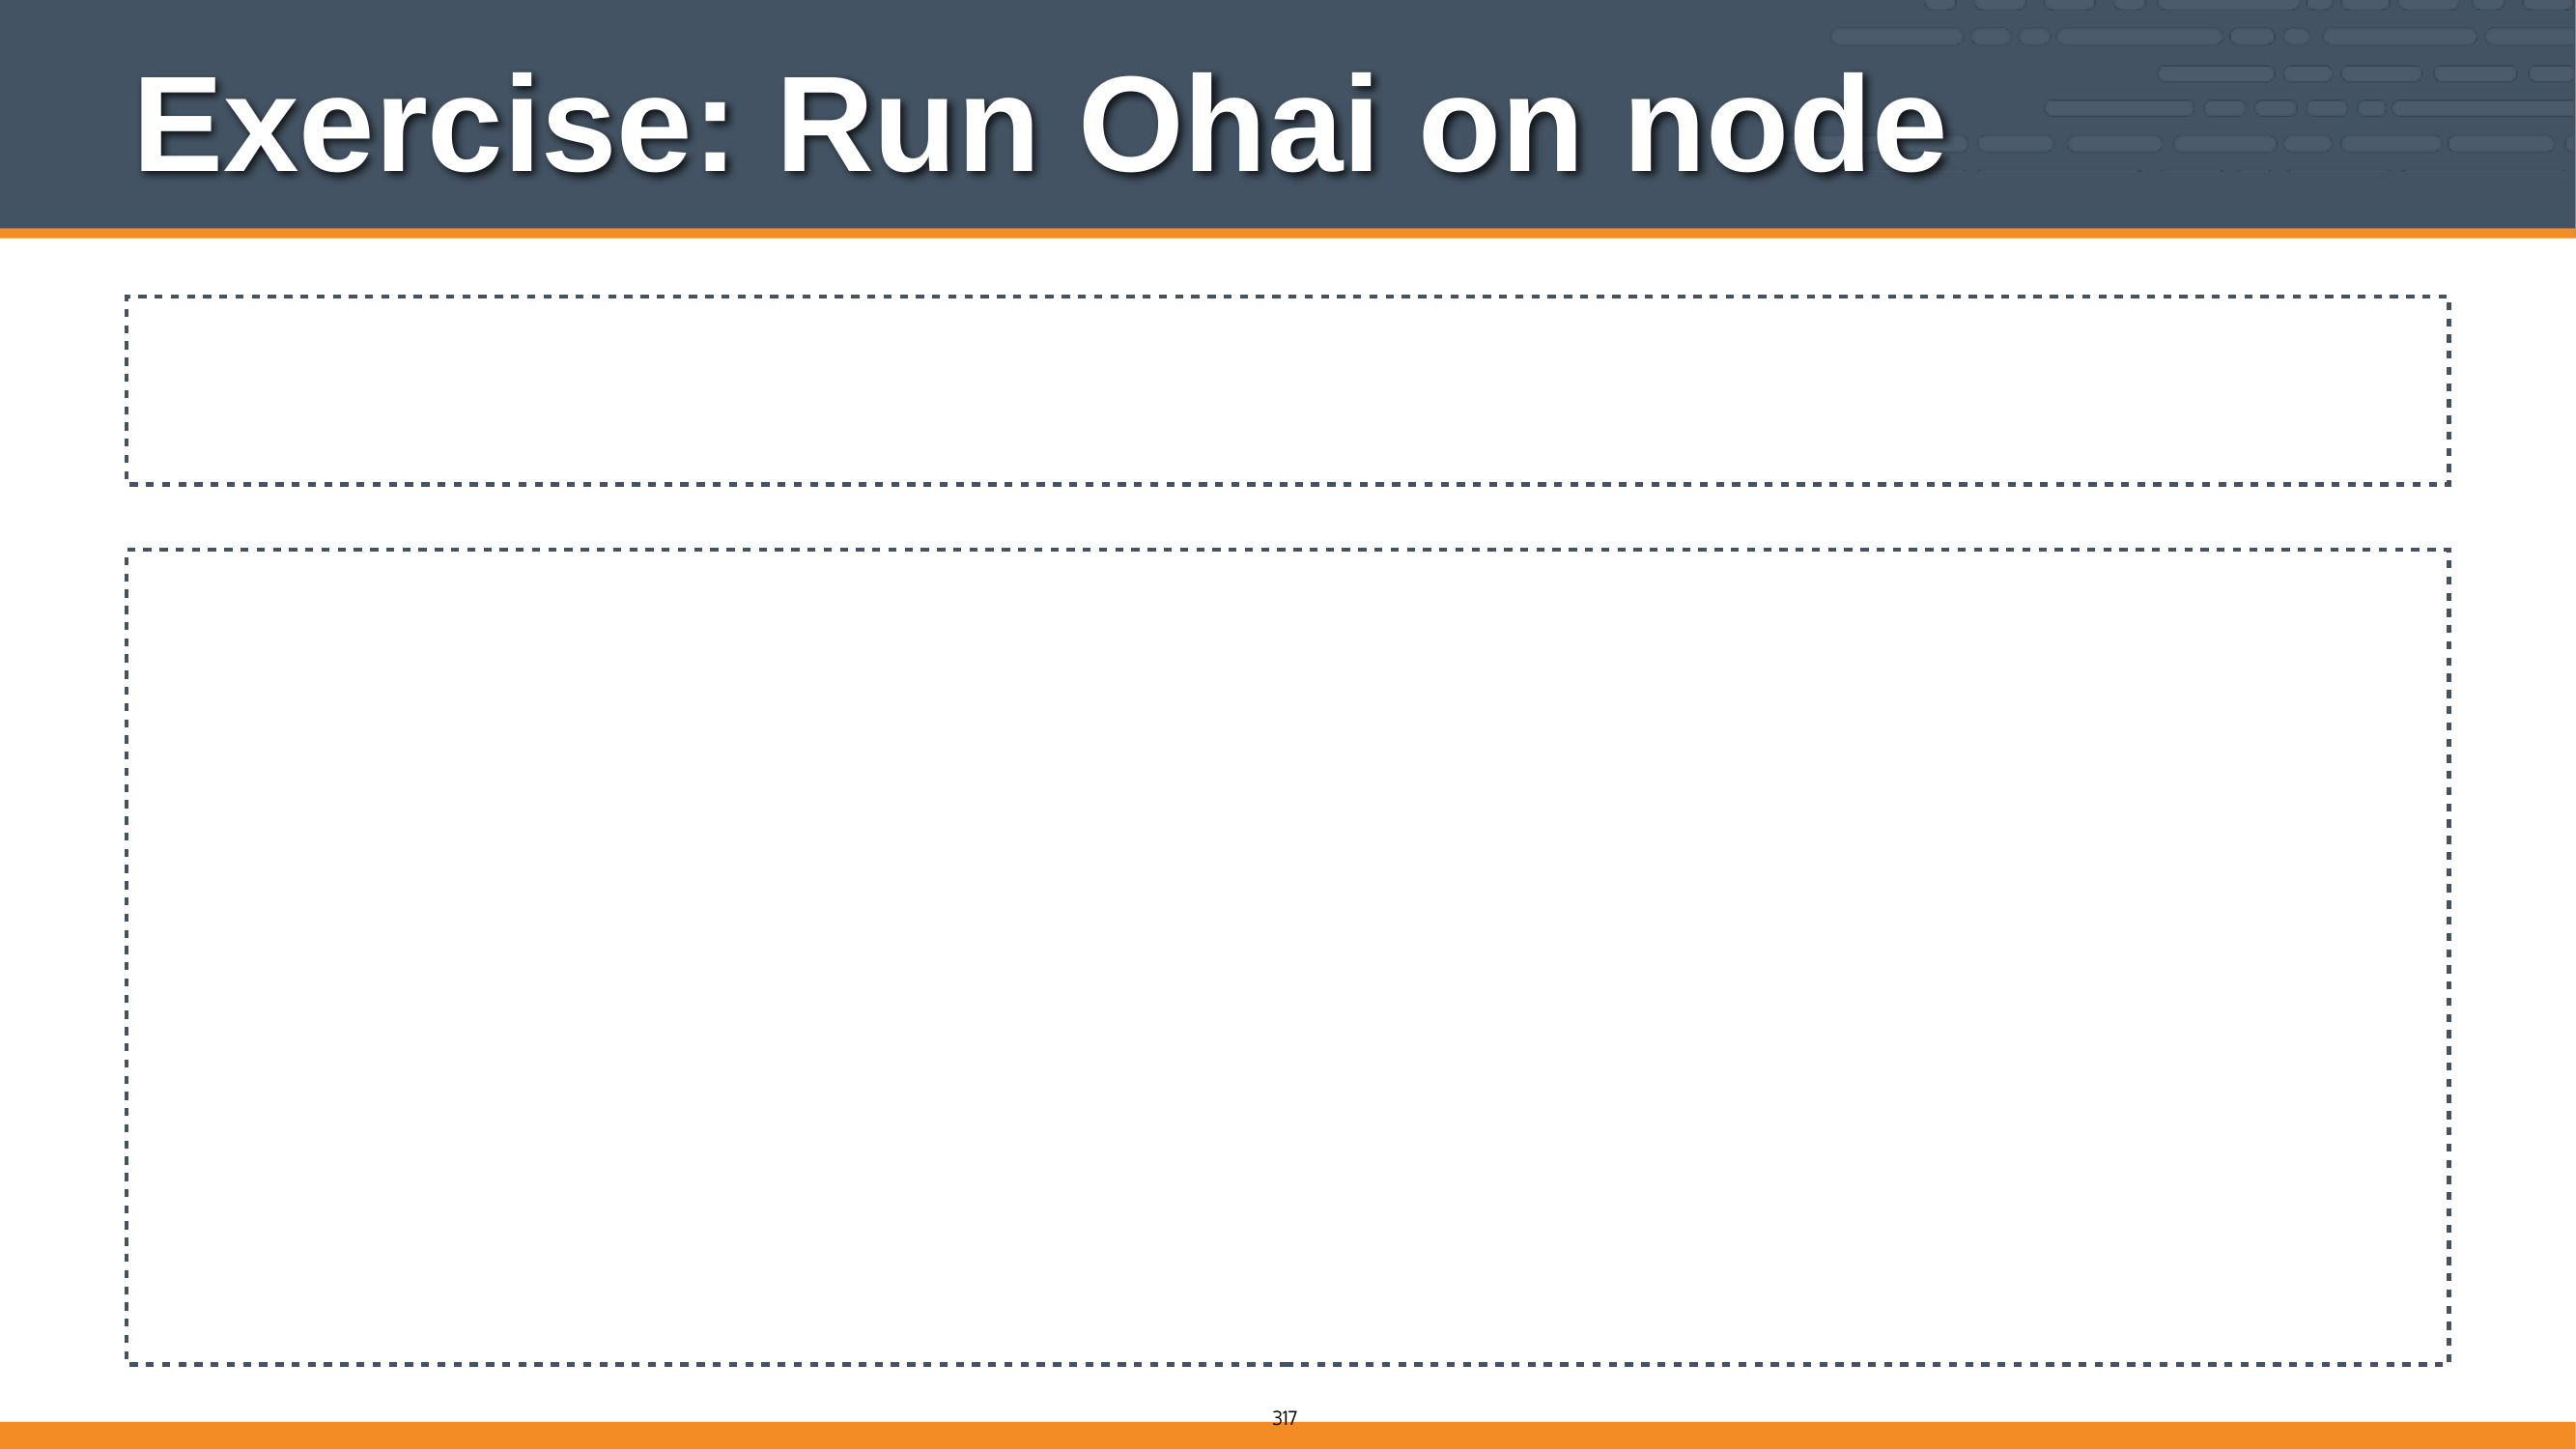

# Exercise: Run Ohai on node
chef@node1:~$ ohai | less
{
  "languages": {
    "ruby": {

    },
    "java": {
      "version": "1.6.0_24",
      "runtime": {
        "name": "OpenJDK Runtime Environment (IcedTea6 1.11.13)",
        "build": "rhel-1.65.1.11.13.el6_4-x86_64"
      },
      "hotspot": {
        "name": "OpenJDK 64-Bit Server VM",
        "build": "20.0-b12, mixed mode"
      }
    },
    "perl": {
      "version": "5.10.1",
      "archname": "x86_64-linux-thread-multi"
    },
    "lua": {
      "version": "5.1.4"
    },
    "python": {
      "version": "2.6.6",
      "builddate": "Jul 10 2013, 22:48:45"
    }
  },
  "kernel": {

317